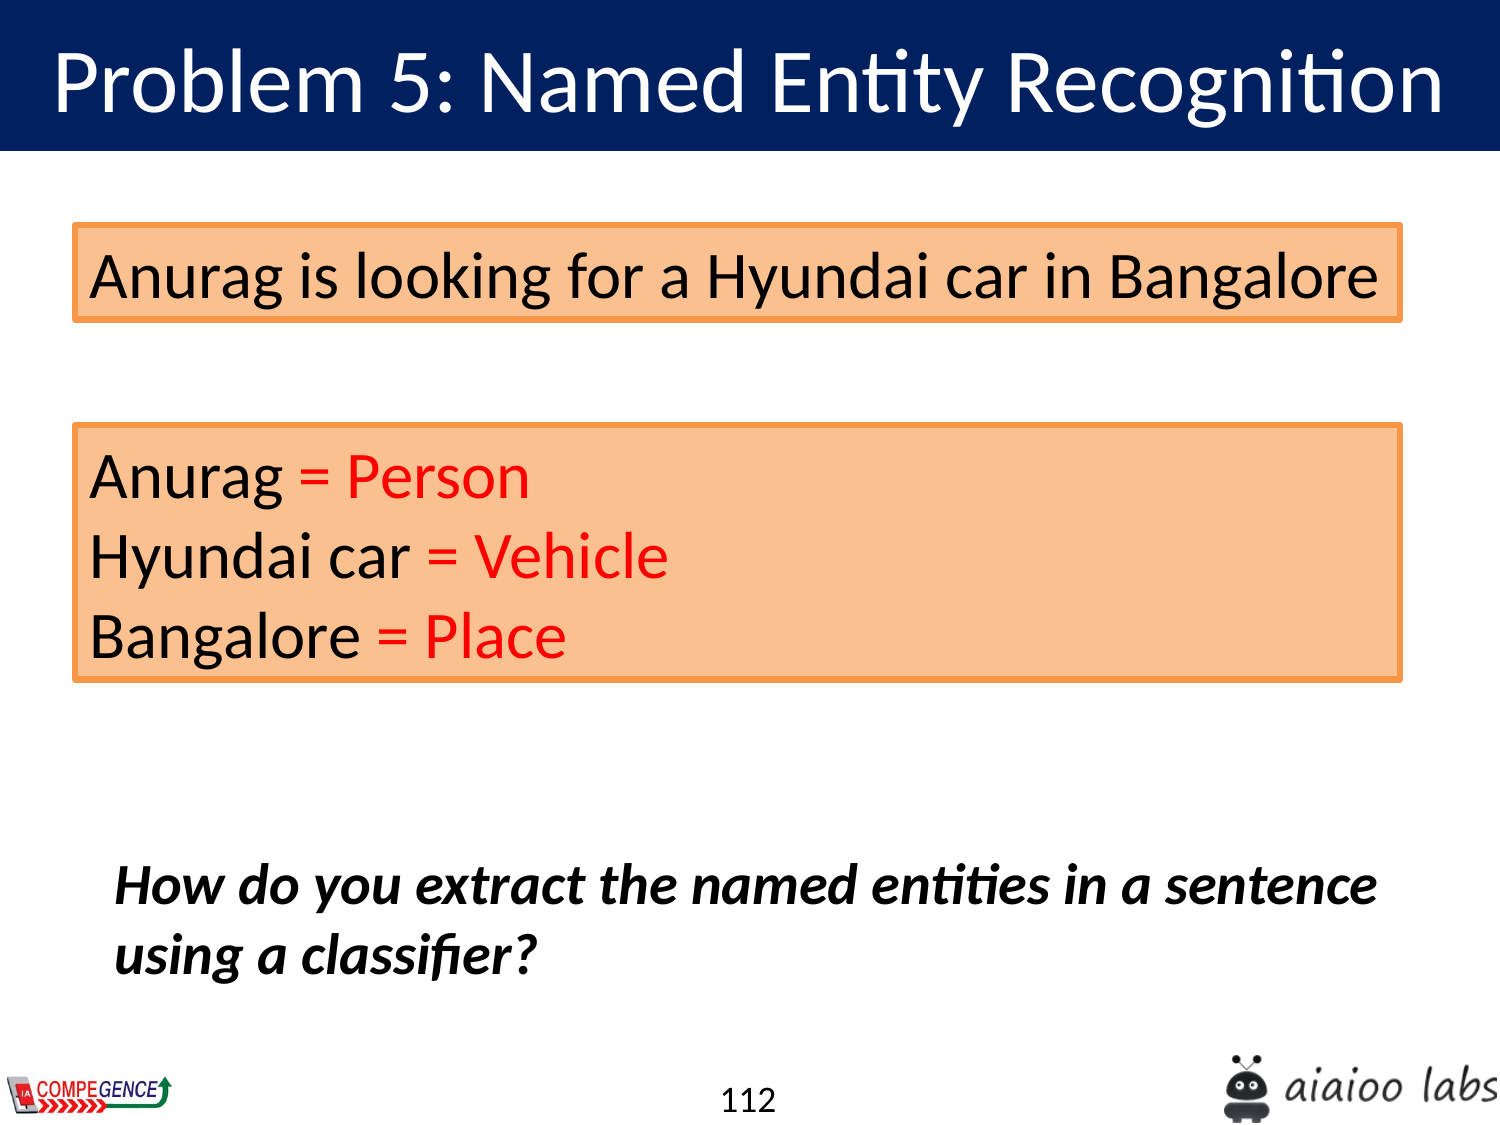

Problem 5: Named Entity Recognition

Anurag is looking for a Hyundai car in Bangalore
Anurag = Person
Hyundai car = Vehicle
Bangalore = Place
How do you extract the named entities in a sentence using a classifier?